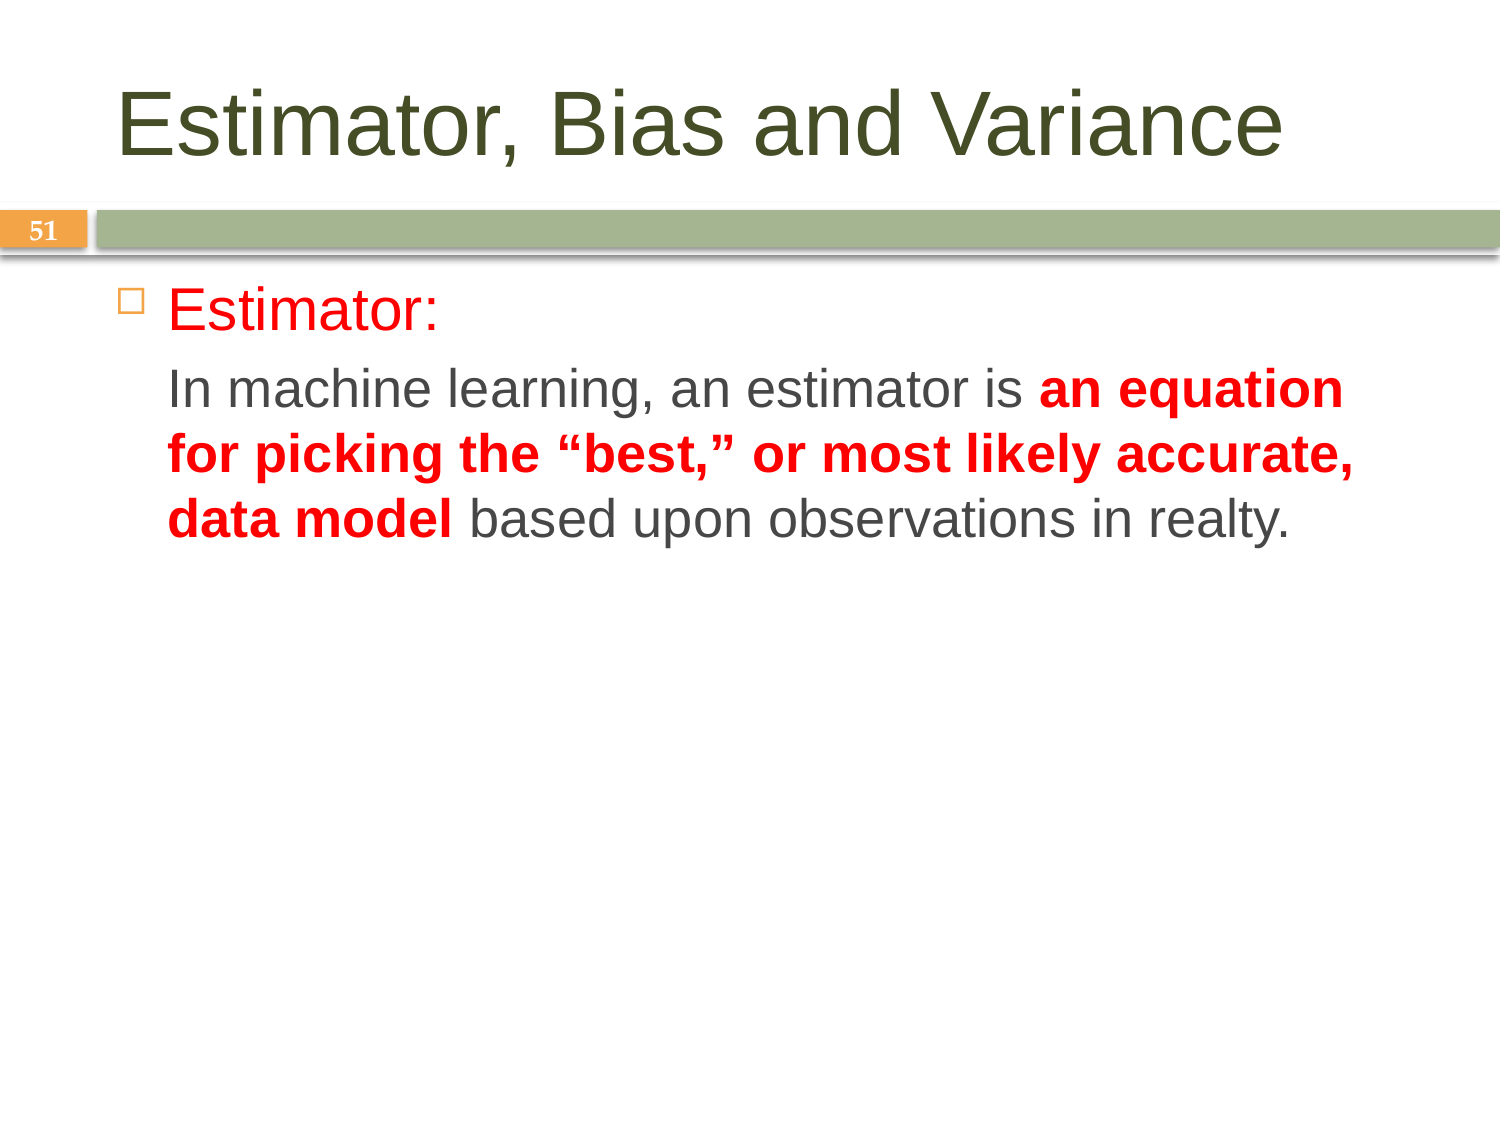

# Estimator, Bias and Variance
51
Estimator:
In machine learning, an estimator is an equation for picking the “best,” or most likely accurate, data model based upon observations in realty.